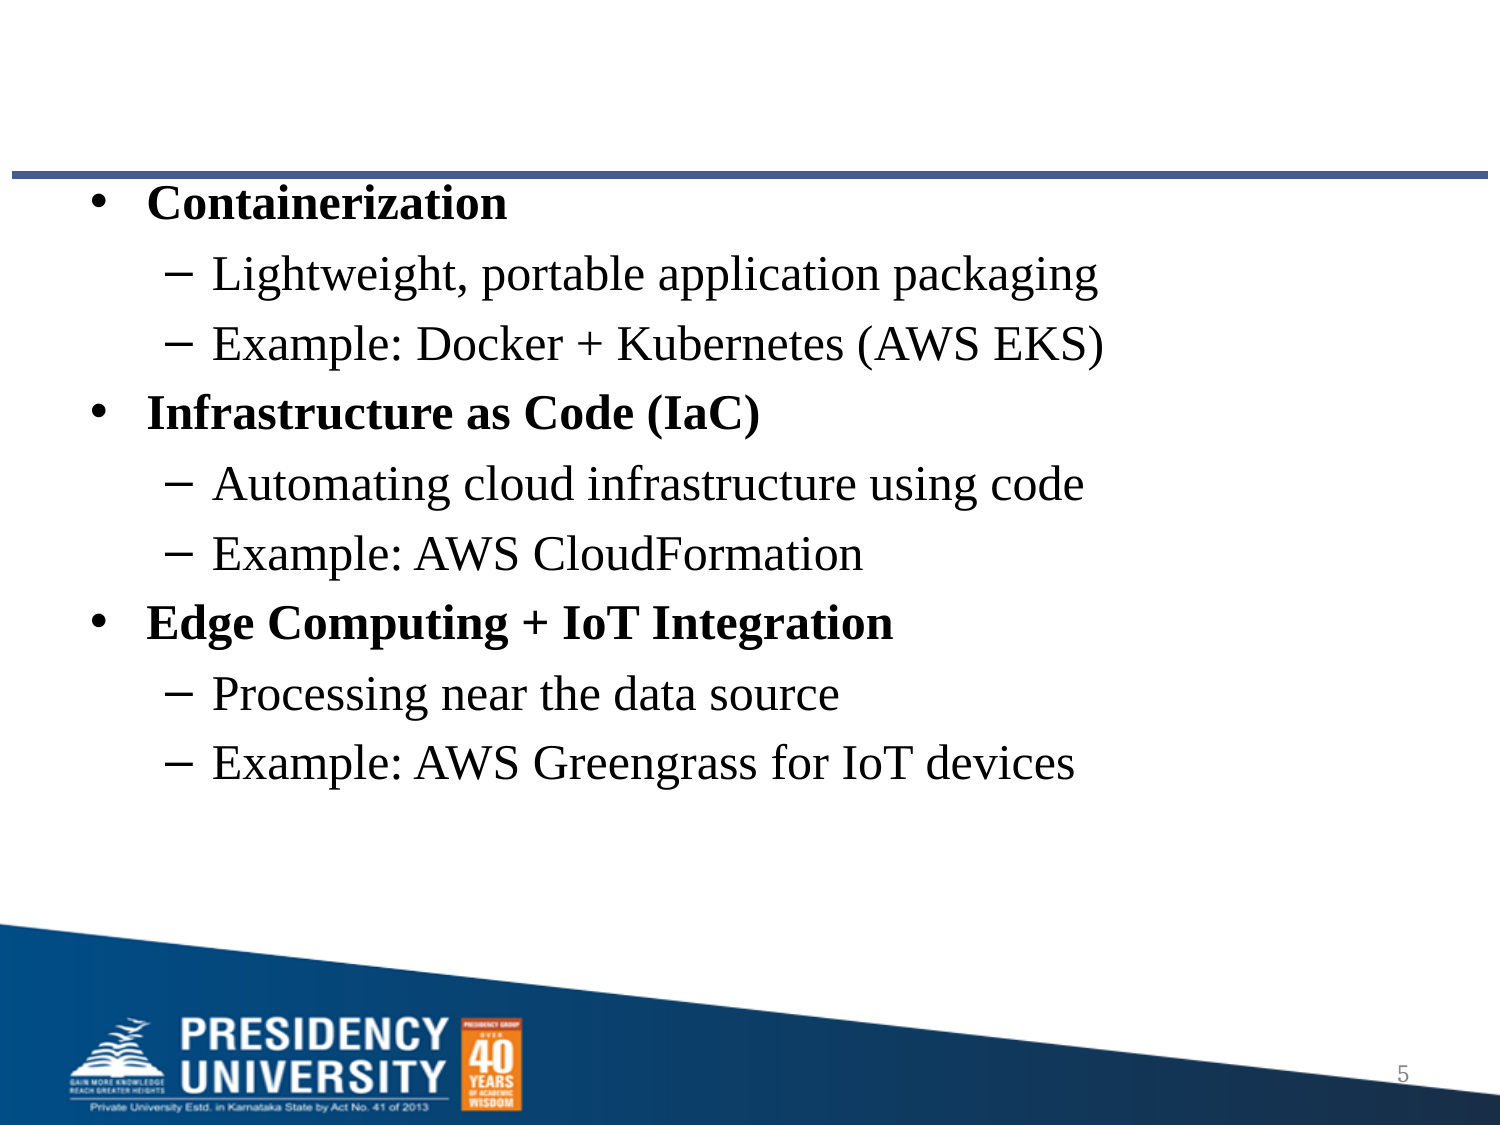

Containerization
Lightweight, portable application packaging
Example: Docker + Kubernetes (AWS EKS)
Infrastructure as Code (IaC)
Automating cloud infrastructure using code
Example: AWS CloudFormation
Edge Computing + IoT Integration
Processing near the data source
Example: AWS Greengrass for IoT devices
5